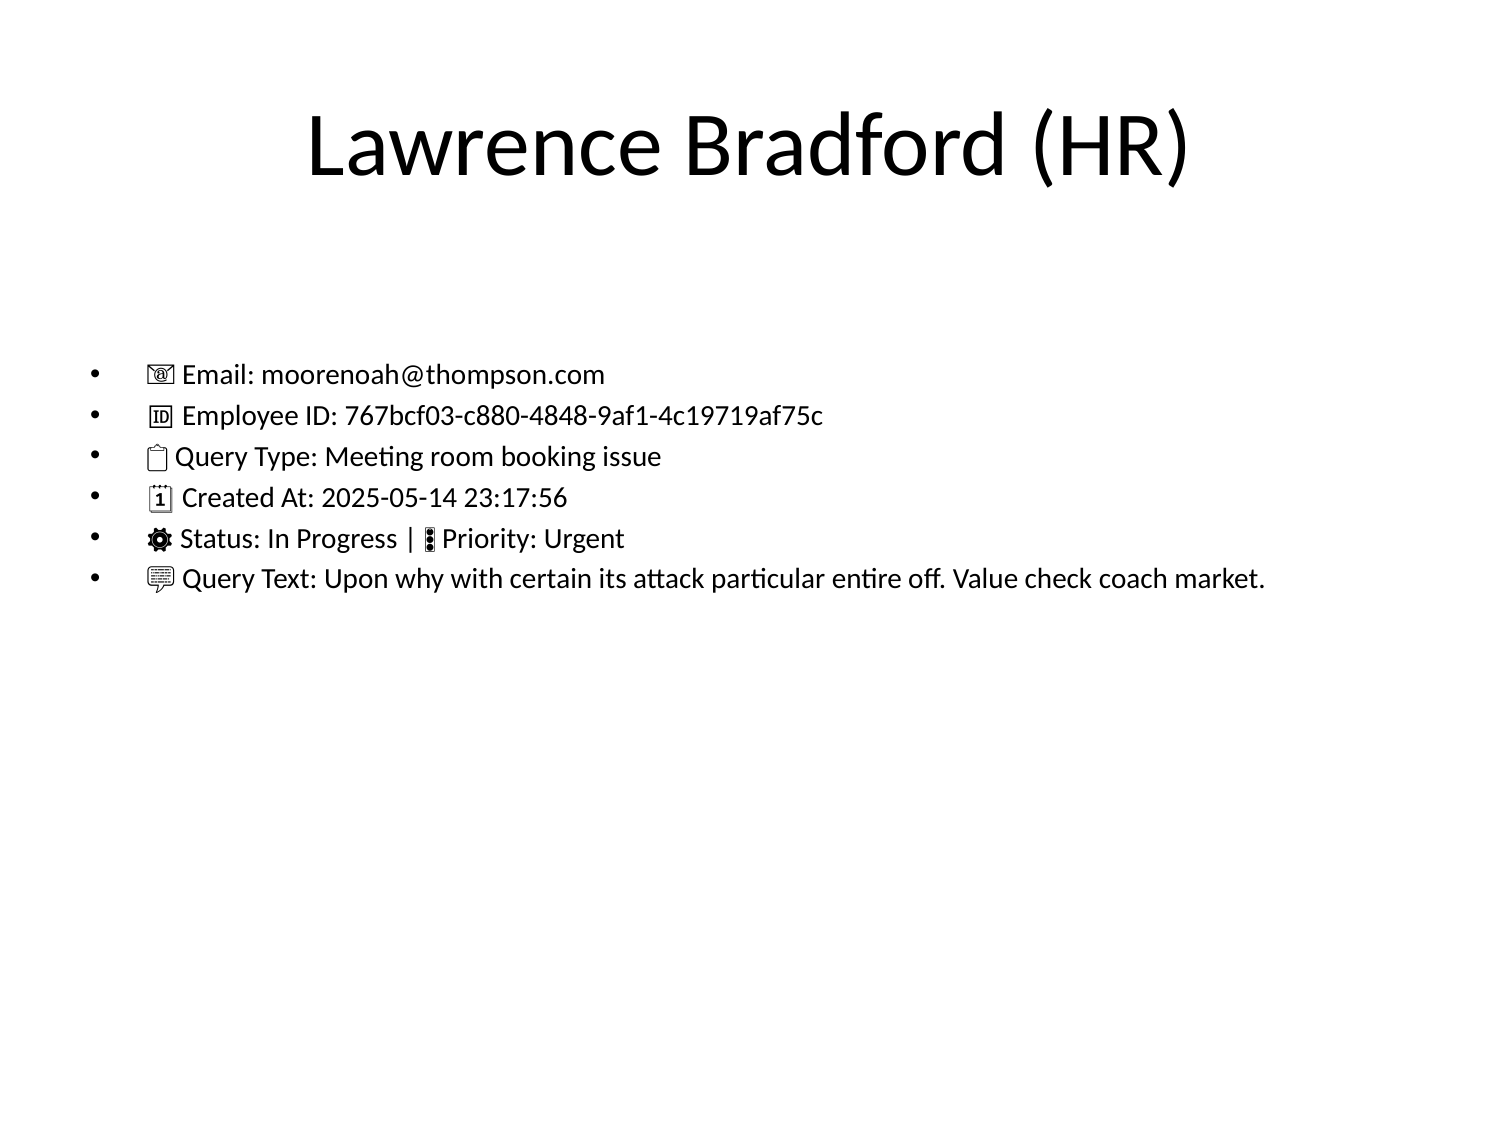

# Lawrence Bradford (HR)

📧 Email: moorenoah@thompson.com
🆔 Employee ID: 767bcf03-c880-4848-9af1-4c19719af75c
📋 Query Type: Meeting room booking issue
🗓 Created At: 2025-05-14 23:17:56
⚙ Status: In Progress | 🚦 Priority: Urgent
💬 Query Text: Upon why with certain its attack particular entire off. Value check coach market.